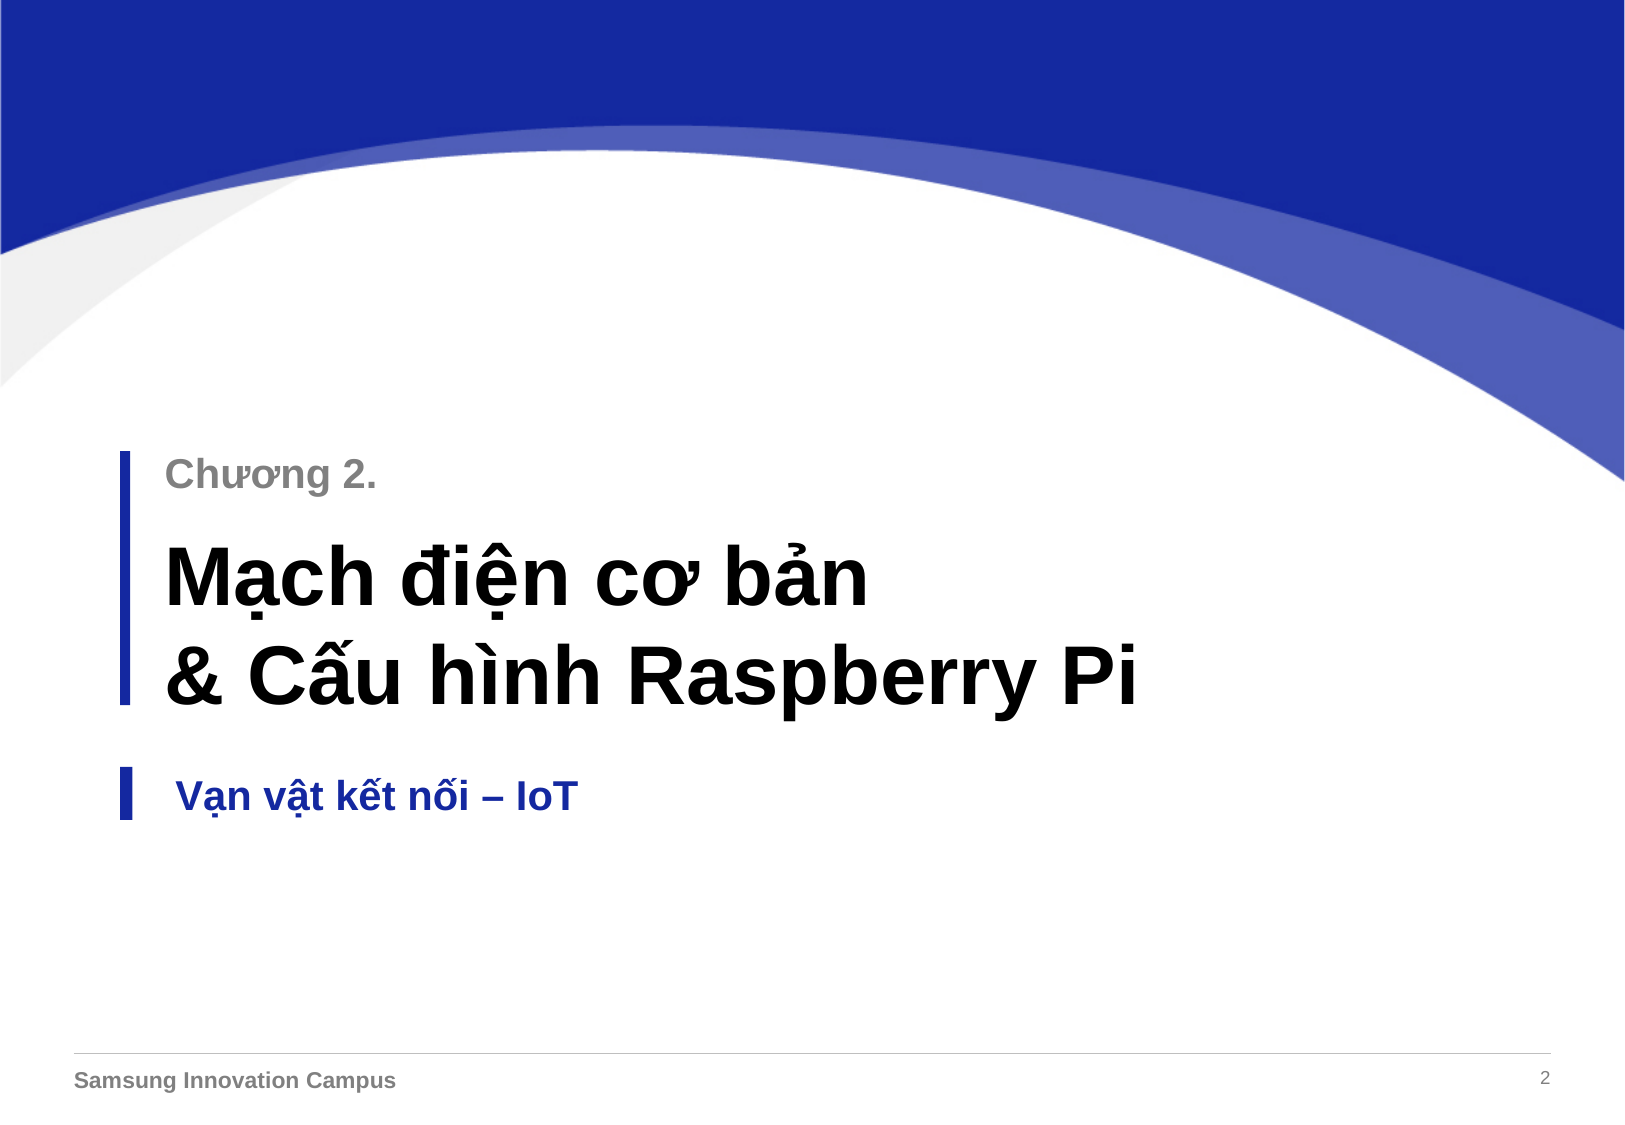

Chương 2.

Mạch điện cơ bản
& Cấu hình Raspberry Pi

Vạn vật kết nối – IoT